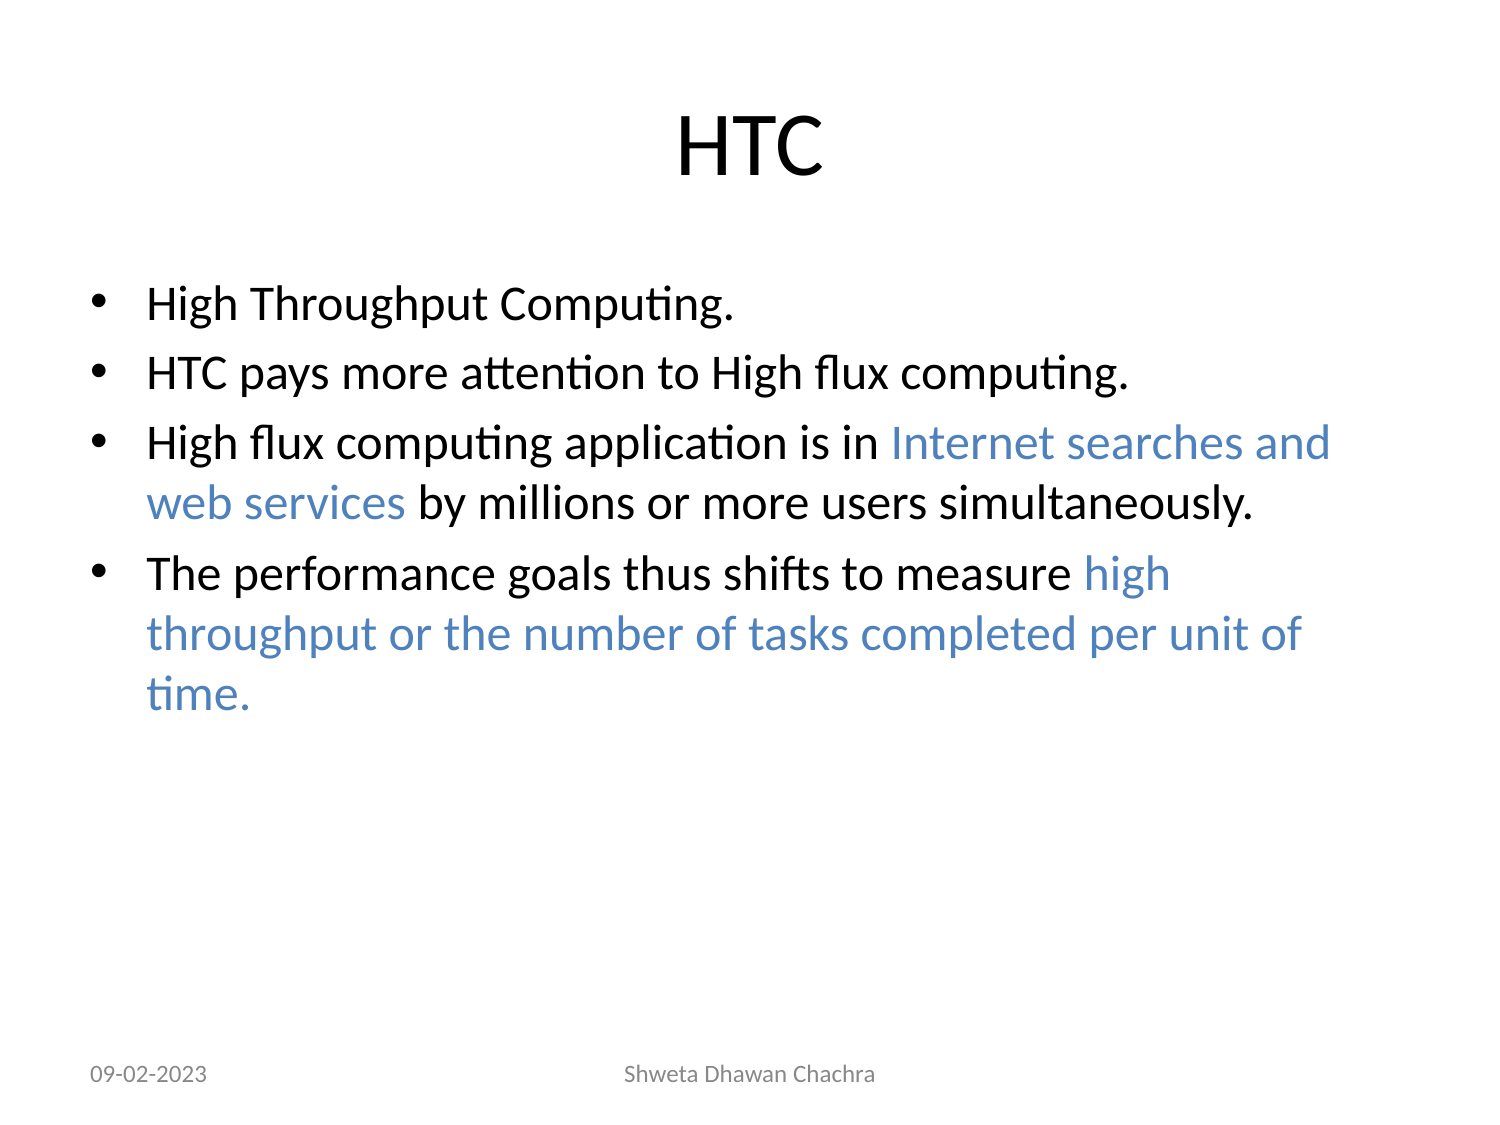

# HTC
High Throughput Computing.
HTC pays more attention to High flux computing.
High flux computing application is in Internet searches and web services by millions or more users simultaneously.
The performance goals thus shifts to measure high throughput or the number of tasks completed per unit of time.
09-02-2023
Shweta Dhawan Chachra